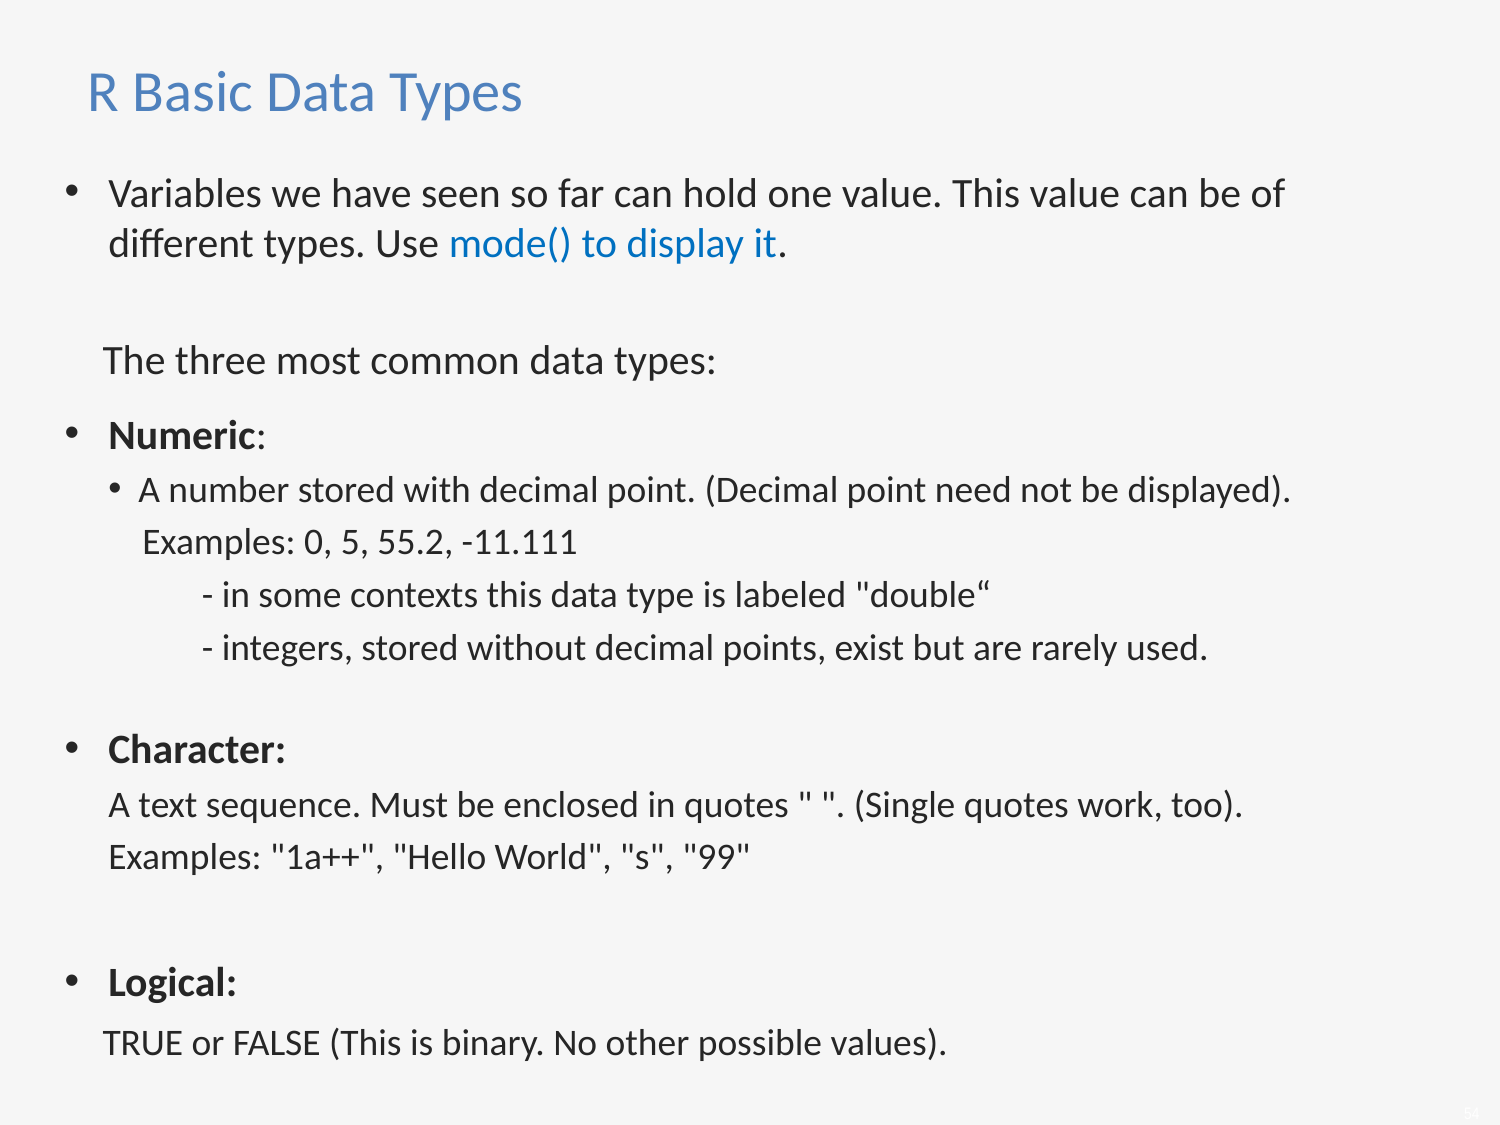

# R Basic Data Types
Variables we have seen so far can hold one value. This value can be of different types. Use mode() to display it.

    The three most common data types:
Numeric:
A number stored with decimal point. (Decimal point need not be displayed).
    Examples: 0, 5, 55.2, -11.111
           - in some contexts this data type is labeled "double“
           - integers, stored without decimal points, exist but are rarely used.

Character:
A text sequence. Must be enclosed in quotes " ". (Single quotes work, too).
Examples: "1a++", "Hello World", "s", "99"

Logical:
    TRUE or FALSE (This is binary. No other possible values).